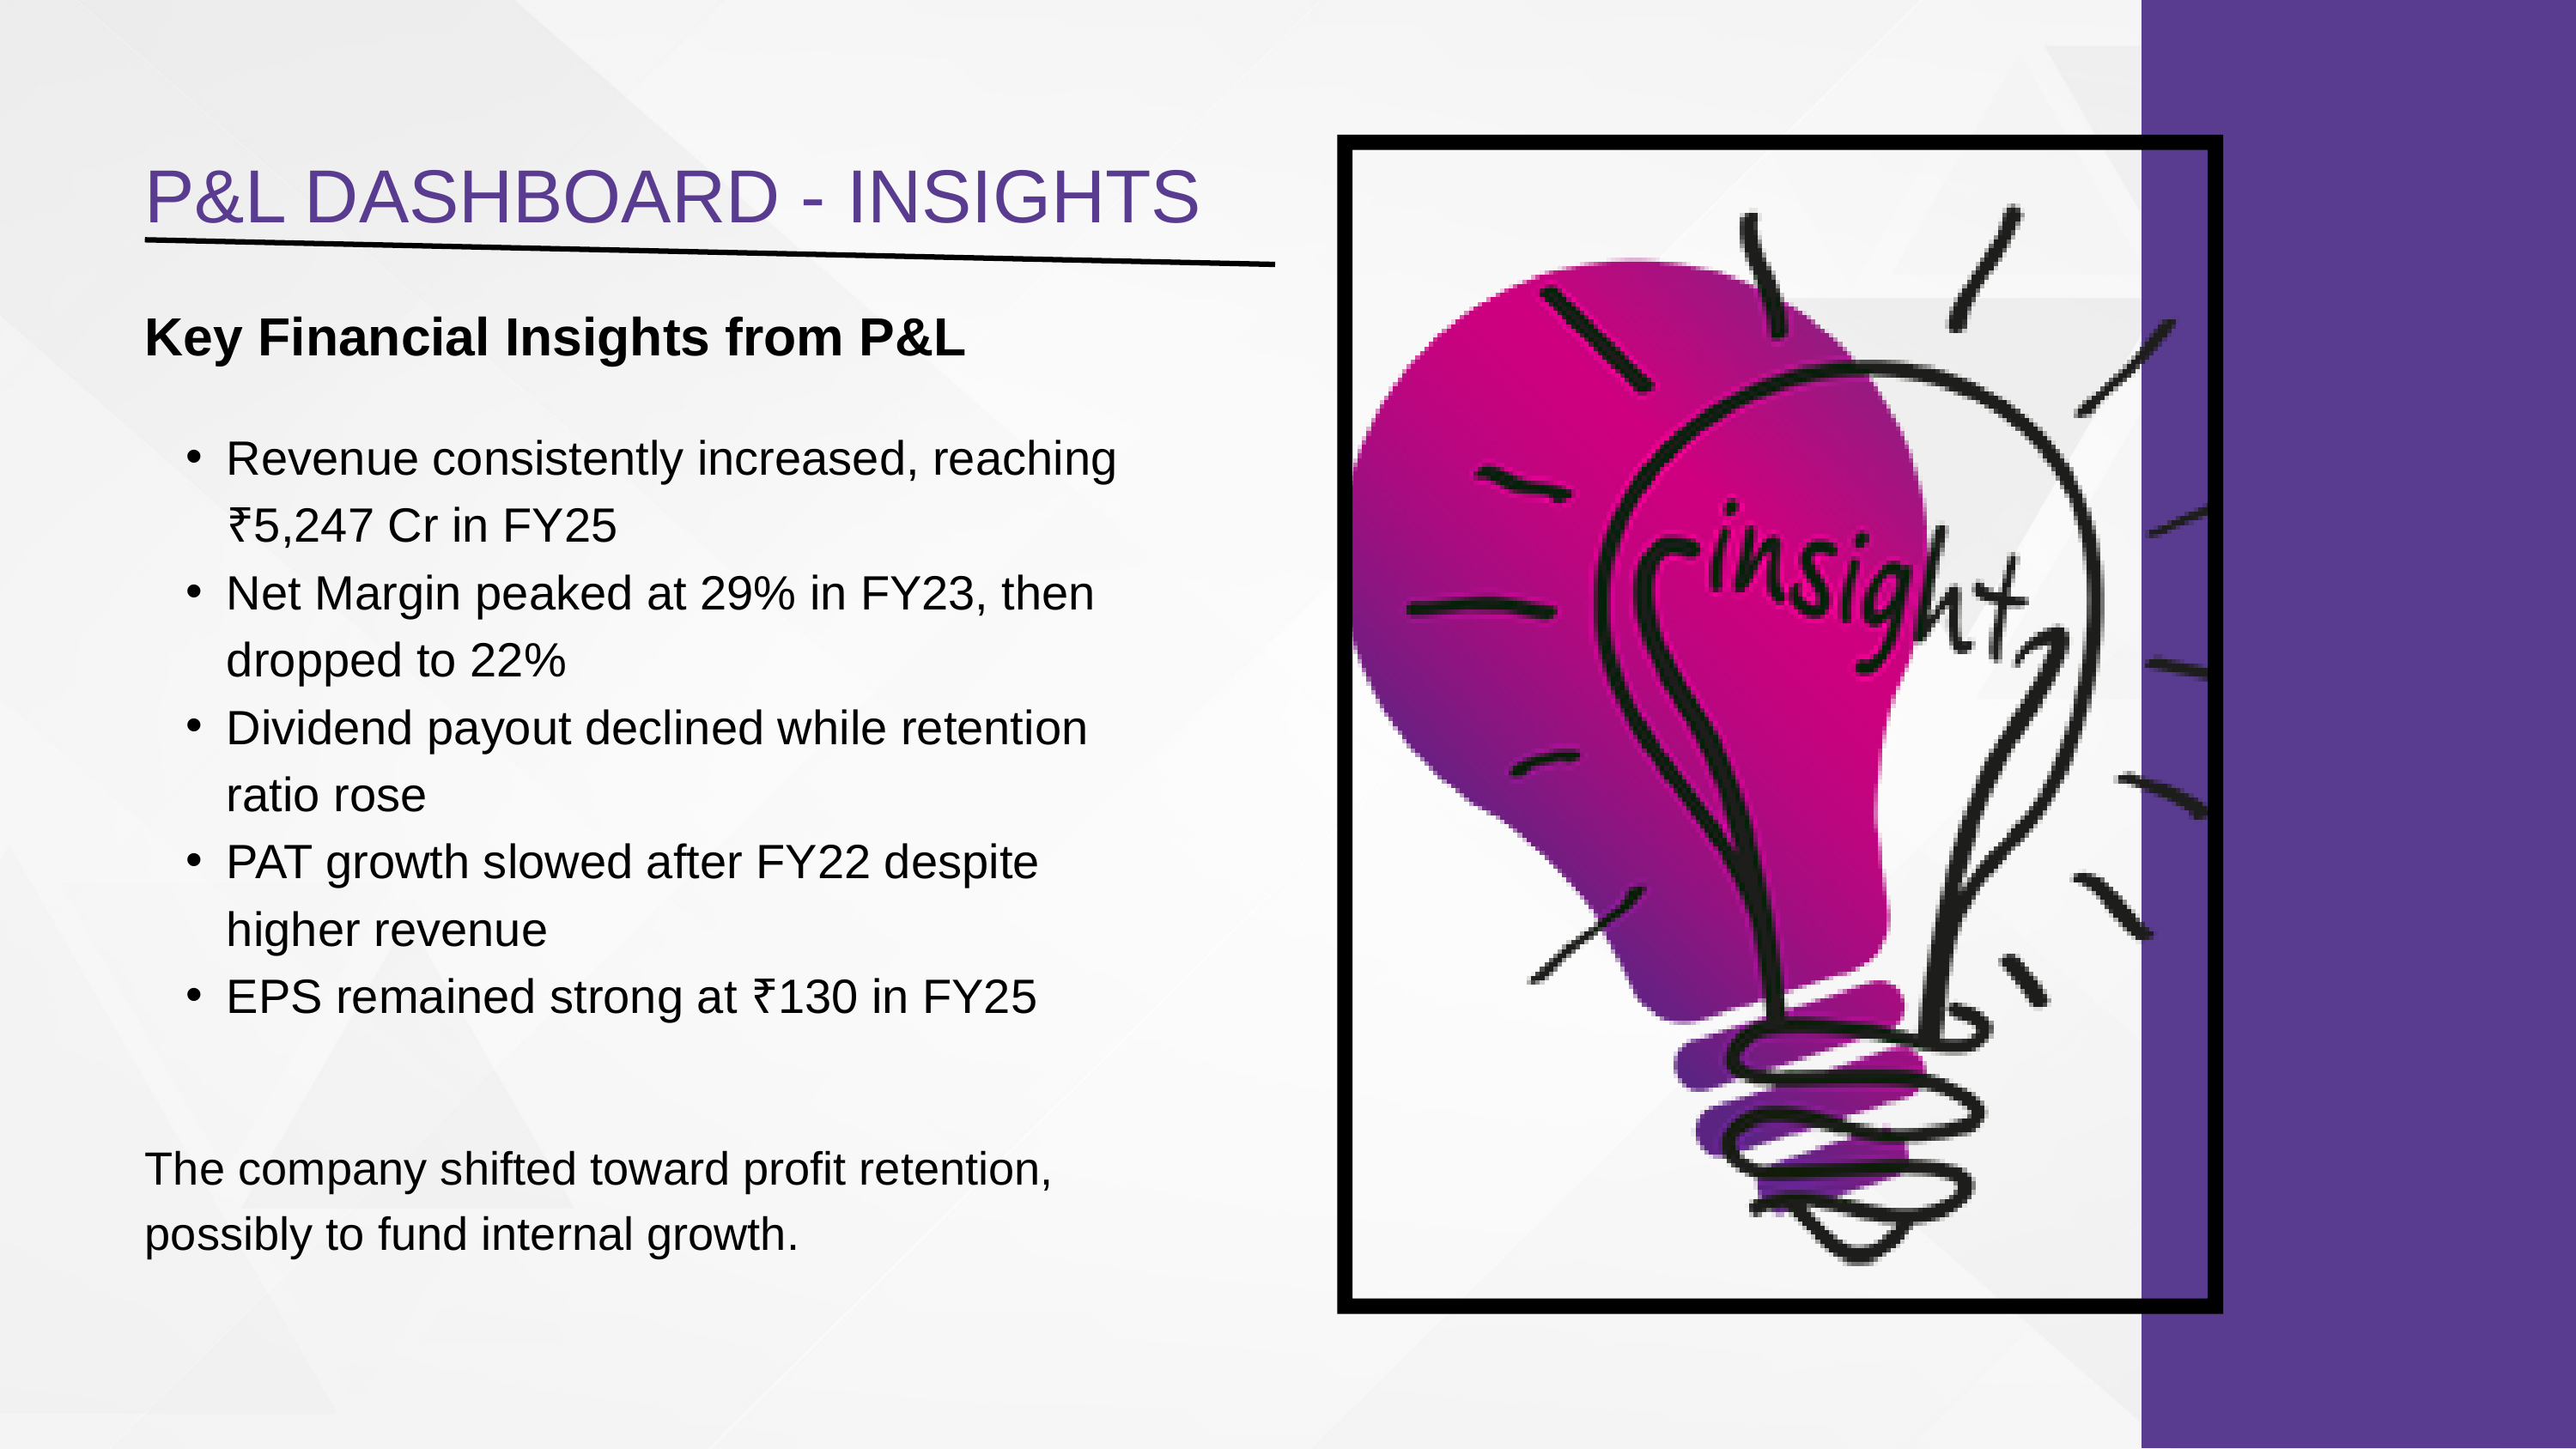

P&L DASHBOARD - INSIGHTS

Key Financial Insights from P&L
Revenue consistently increased, reaching ₹5,247 Cr in FY25
Net Margin peaked at 29% in FY23, then dropped to 22%
Dividend payout declined while retention ratio rose
PAT growth slowed after FY22 despite higher revenue
EPS remained strong at ₹130 in FY25

The company shifted toward profit retention, possibly to fund internal growth.